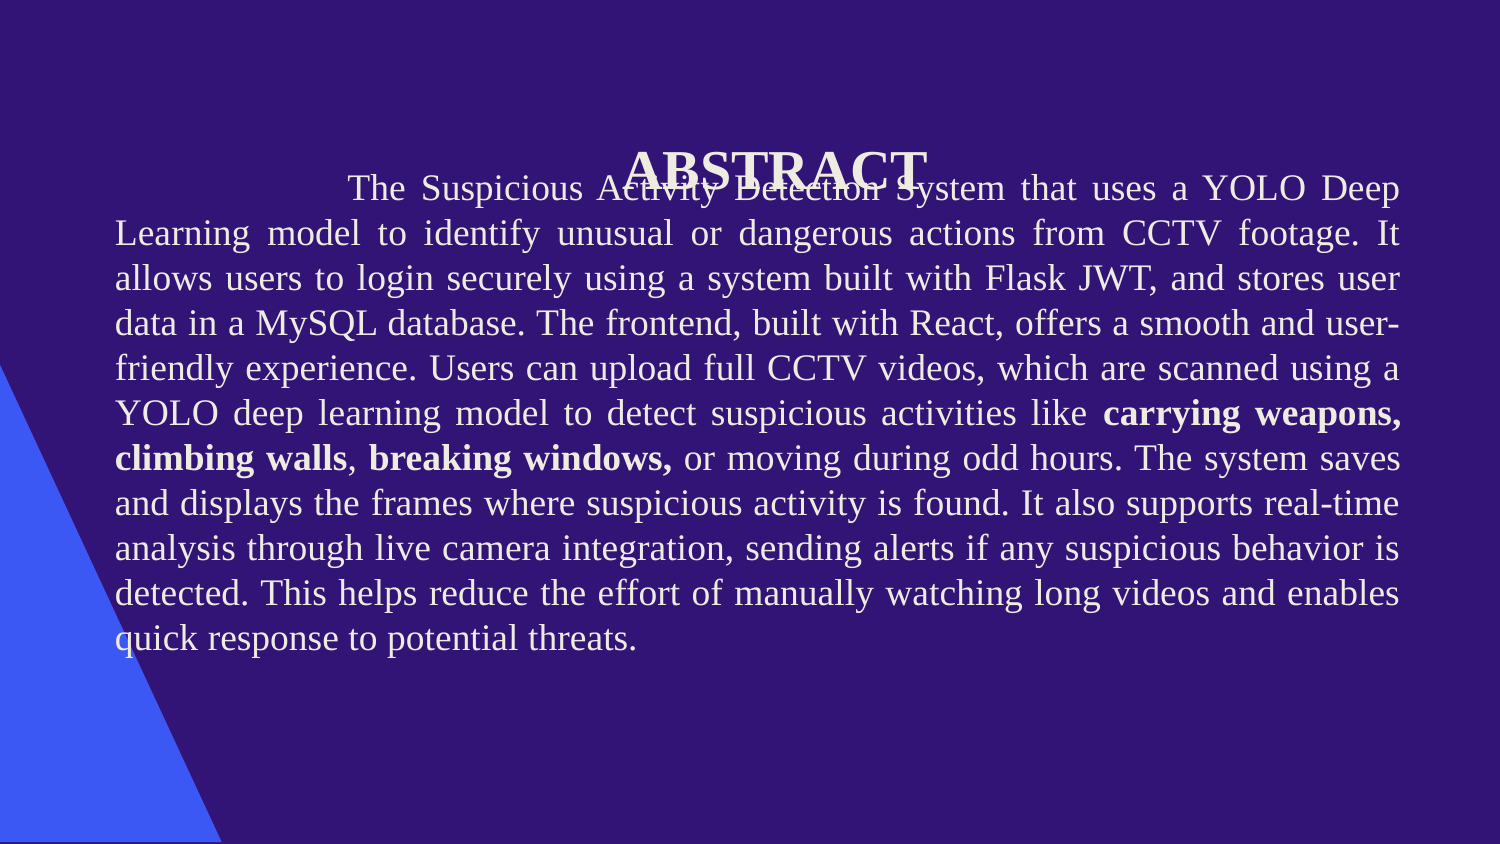

ABSTRACT

                The Suspicious Activity Detection System that uses a YOLO Deep Learning model to identify unusual or dangerous actions from CCTV footage. It allows users to login securely using a system built with Flask JWT, and stores user data in a MySQL database. The frontend, built with React, offers a smooth and user-friendly experience. Users can upload full CCTV videos, which are scanned using a YOLO deep learning model to detect suspicious activities like carrying weapons, climbing walls, breaking windows, or moving during odd hours. The system saves and displays the frames where suspicious activity is found. It also supports real-time analysis through live camera integration, sending alerts if any suspicious behavior is detected. This helps reduce the effort of manually watching long videos and enables quick response to potential threats.